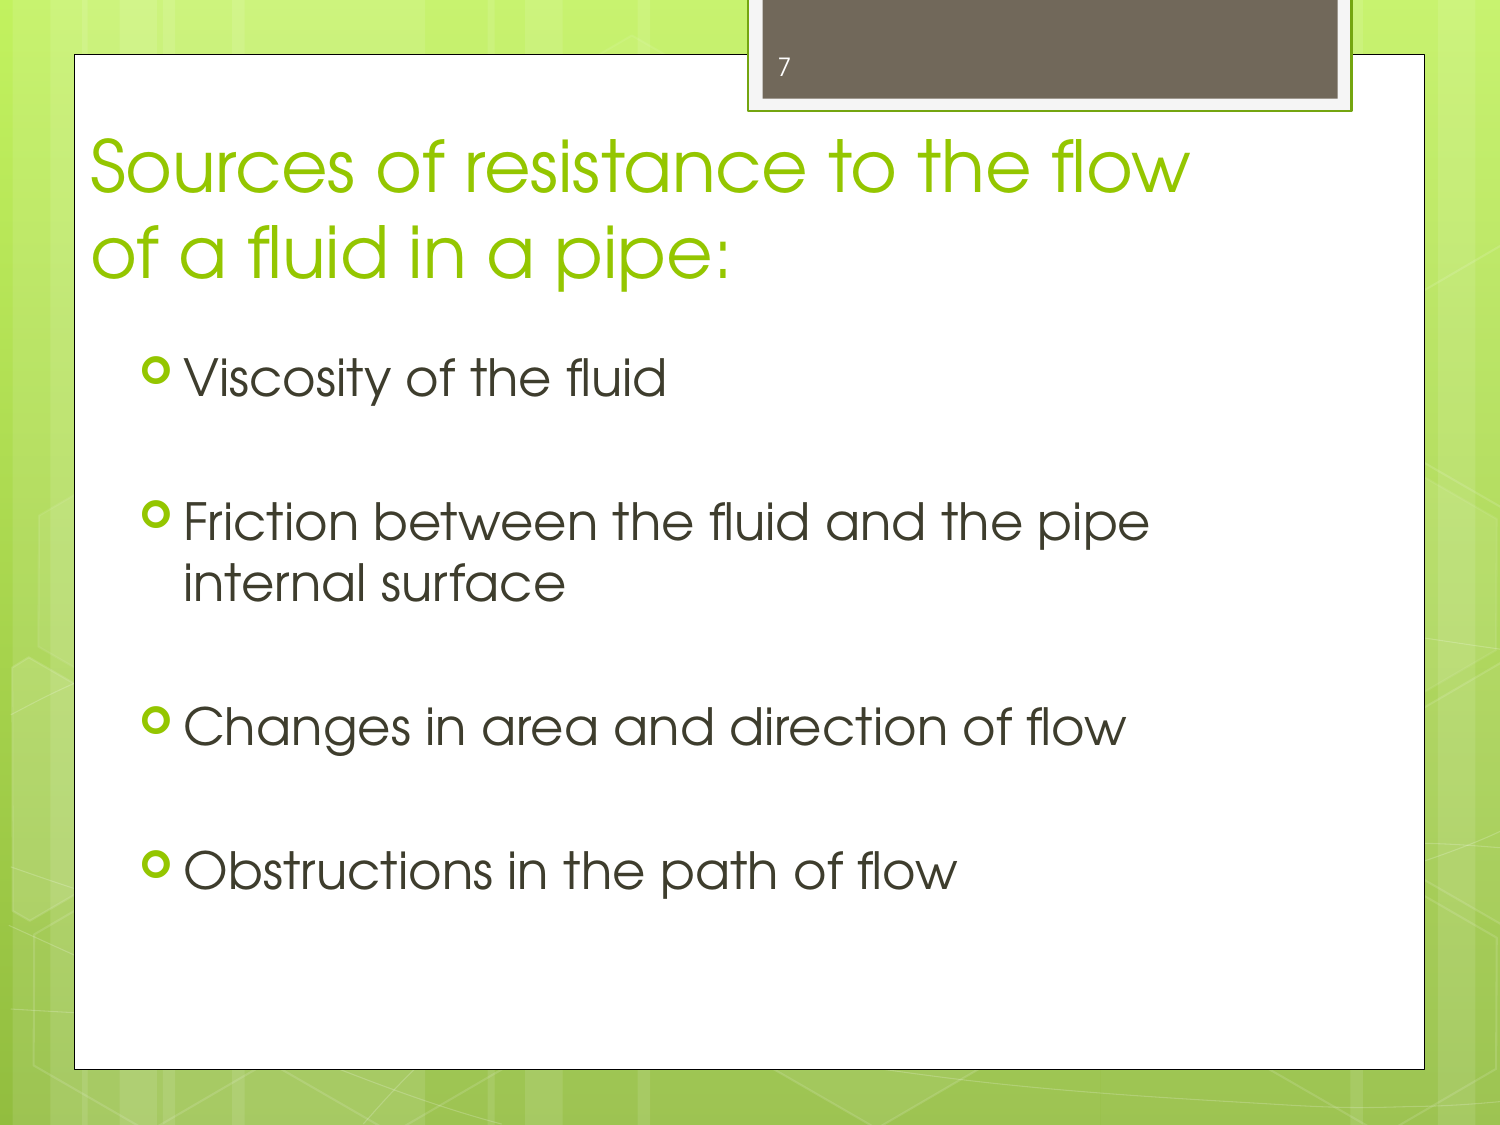

7
# Sources of resistance to the flow of a fluid in a pipe:
Viscosity of the fluid

Friction between the fluid and the pipe internal surface

Changes in area and direction of flow

Obstructions in the path of flow